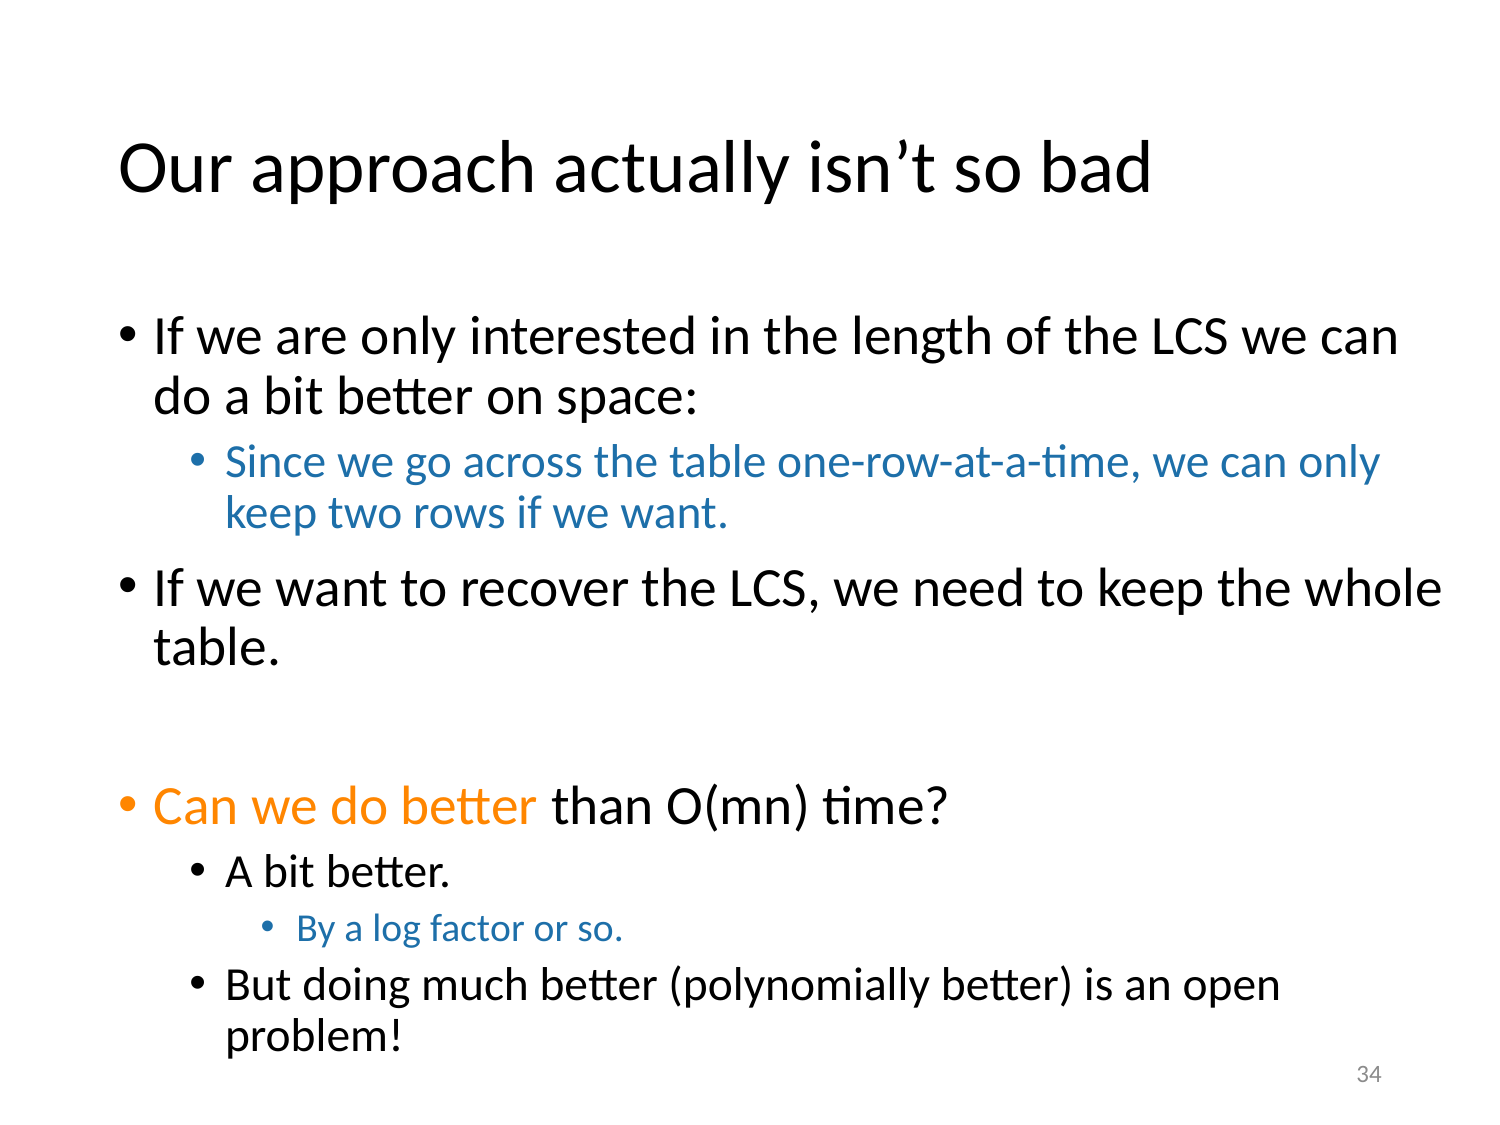

# Our approach actually isn’t so bad
If we are only interested in the length of the LCS we can do a bit better on space:
Since we go across the table one-row-at-a-time, we can only keep two rows if we want.
If we want to recover the LCS, we need to keep the whole table.

Can we do better than O(mn) time?
A bit better.
By a log factor or so.
But doing much better (polynomially better) is an open problem!
34